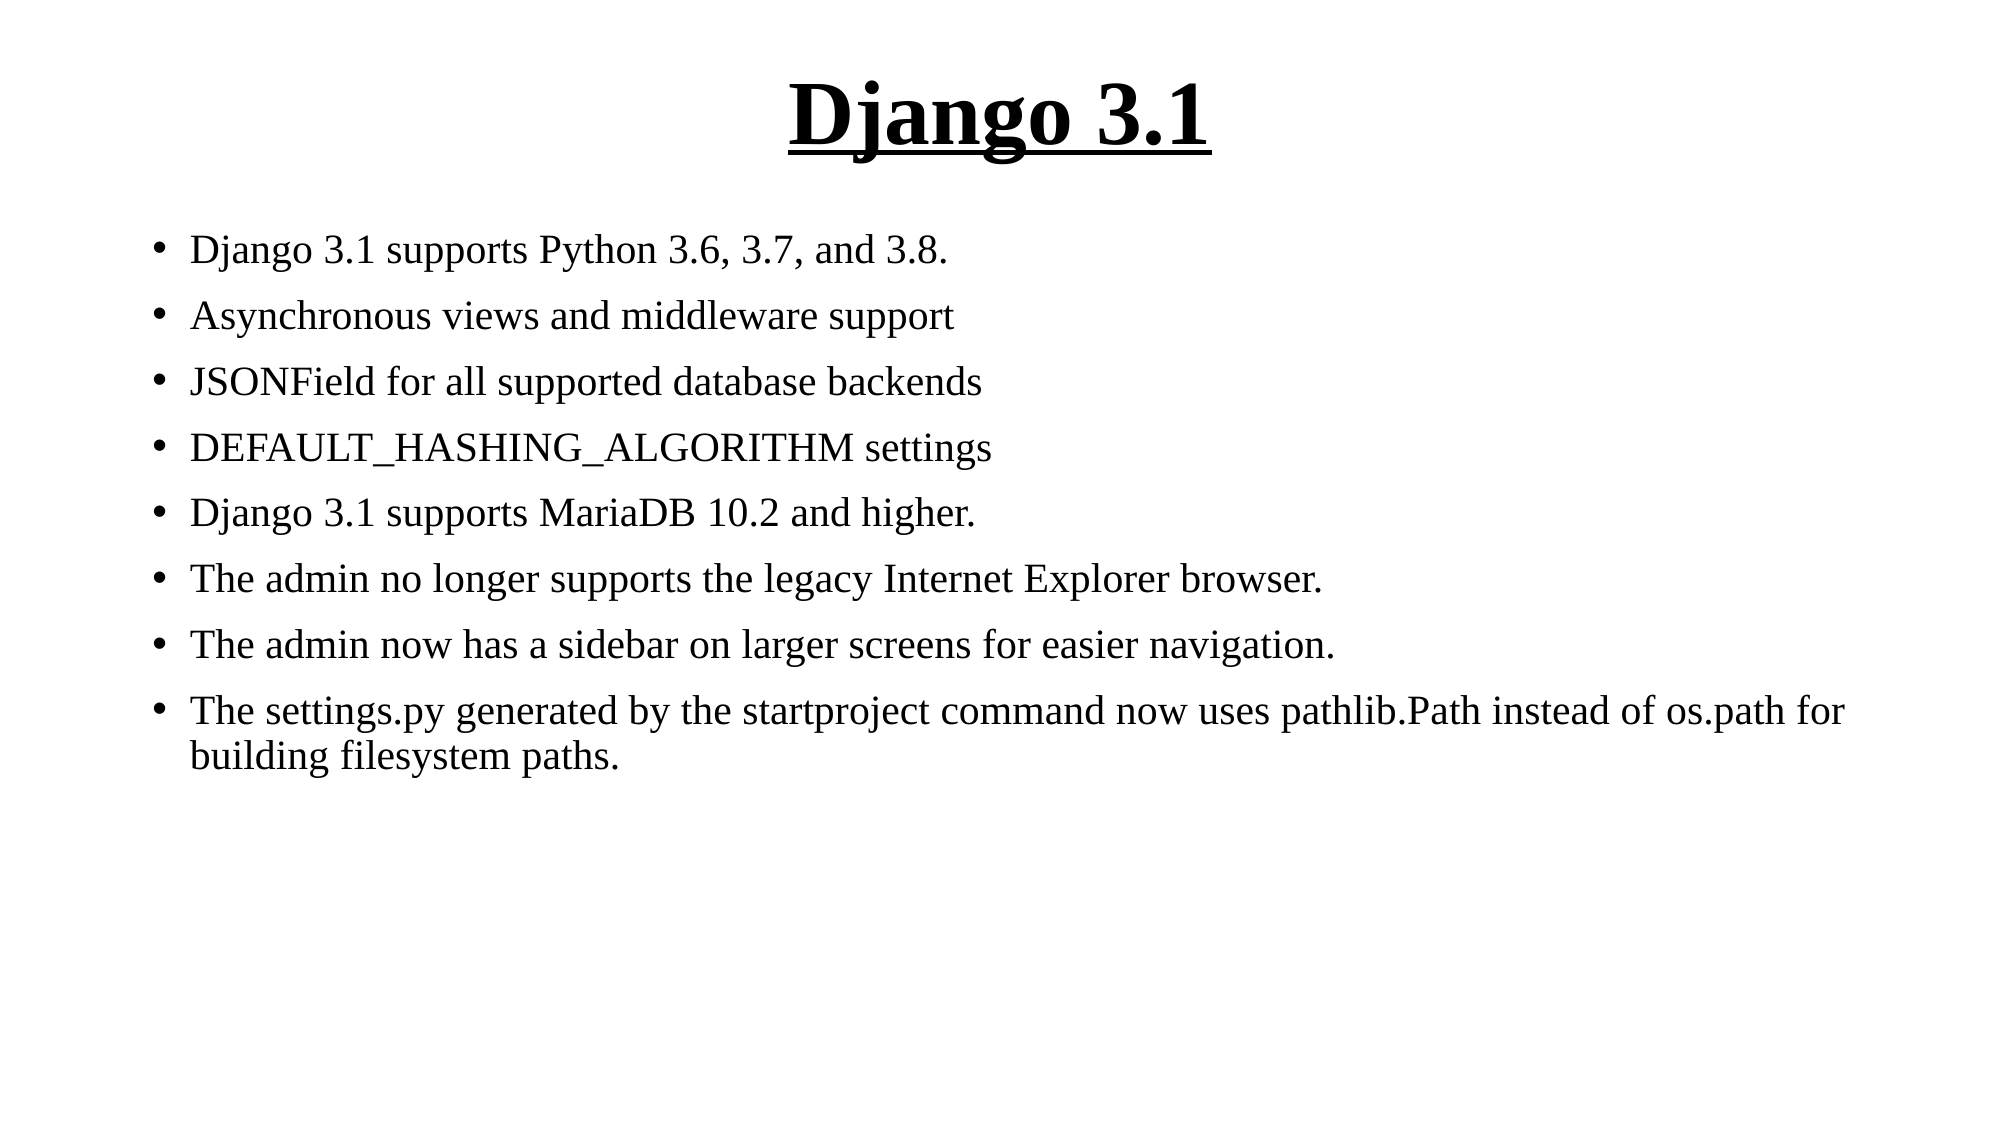

# Django 3.1
Django 3.1 supports Python 3.6, 3.7, and 3.8.
Asynchronous views and middleware support
JSONField for all supported database backends
DEFAULT_HASHING_ALGORITHM settings
Django 3.1 supports MariaDB 10.2 and higher.
The admin no longer supports the legacy Internet Explorer browser.
The admin now has a sidebar on larger screens for easier navigation.
The settings.py generated by the startproject command now uses pathlib.Path instead of os.path for building filesystem paths.